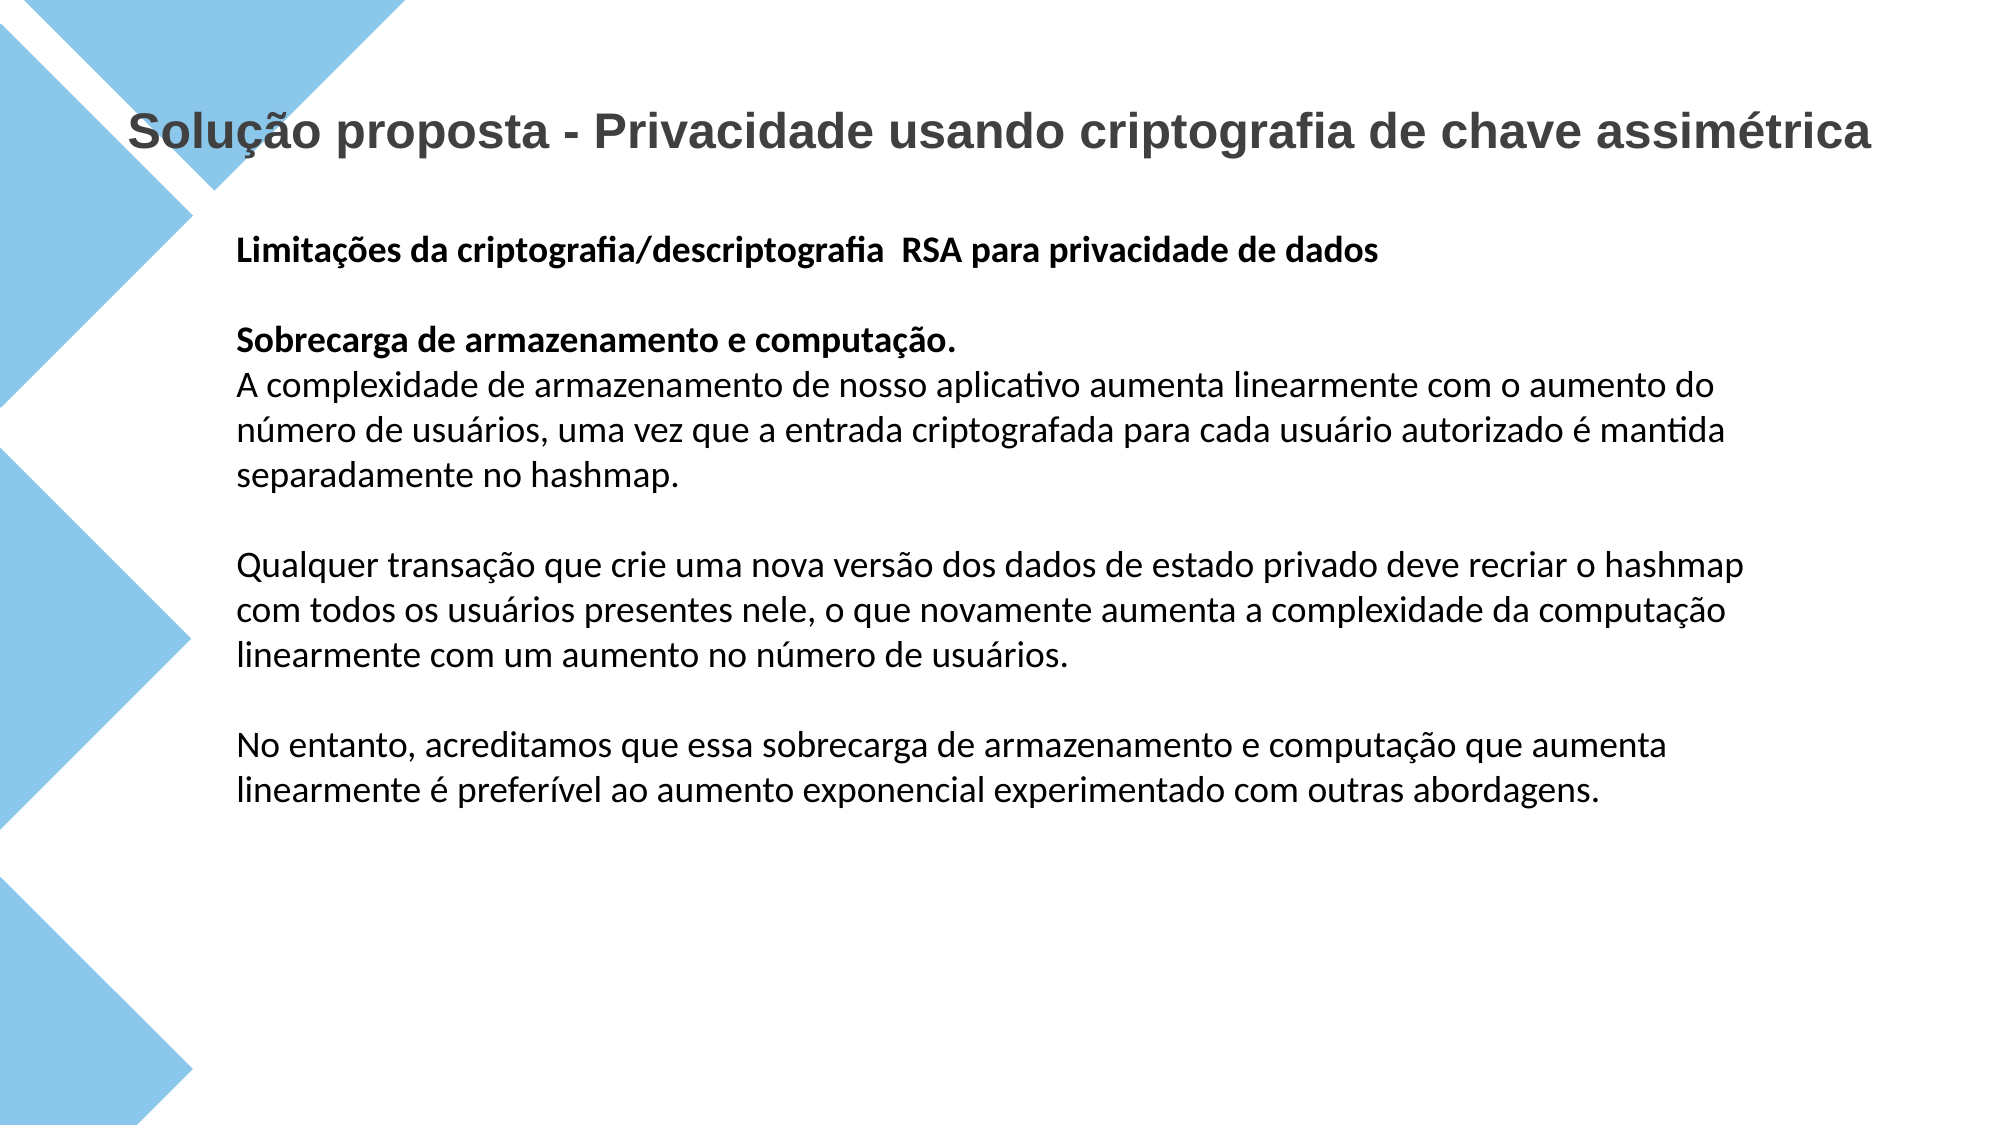

Solução proposta - Privacidade usando criptografia de chave assimétrica
Limitações da criptografia/descriptografia  RSA para privacidade de dados

Sobrecarga de armazenamento e computação.
A complexidade de armazenamento de nosso aplicativo aumenta linearmente com o aumento do número de usuários, uma vez que a entrada criptografada para cada usuário autorizado é mantida separadamente no hashmap.

Qualquer transação que crie uma nova versão dos dados de estado privado deve recriar o hashmap com todos os usuários presentes nele, o que novamente aumenta a complexidade da computação linearmente com um aumento no número de usuários.

No entanto, acreditamos que essa sobrecarga de armazenamento e computação que aumenta linearmente é preferível ao aumento exponencial experimentado com outras abordagens.